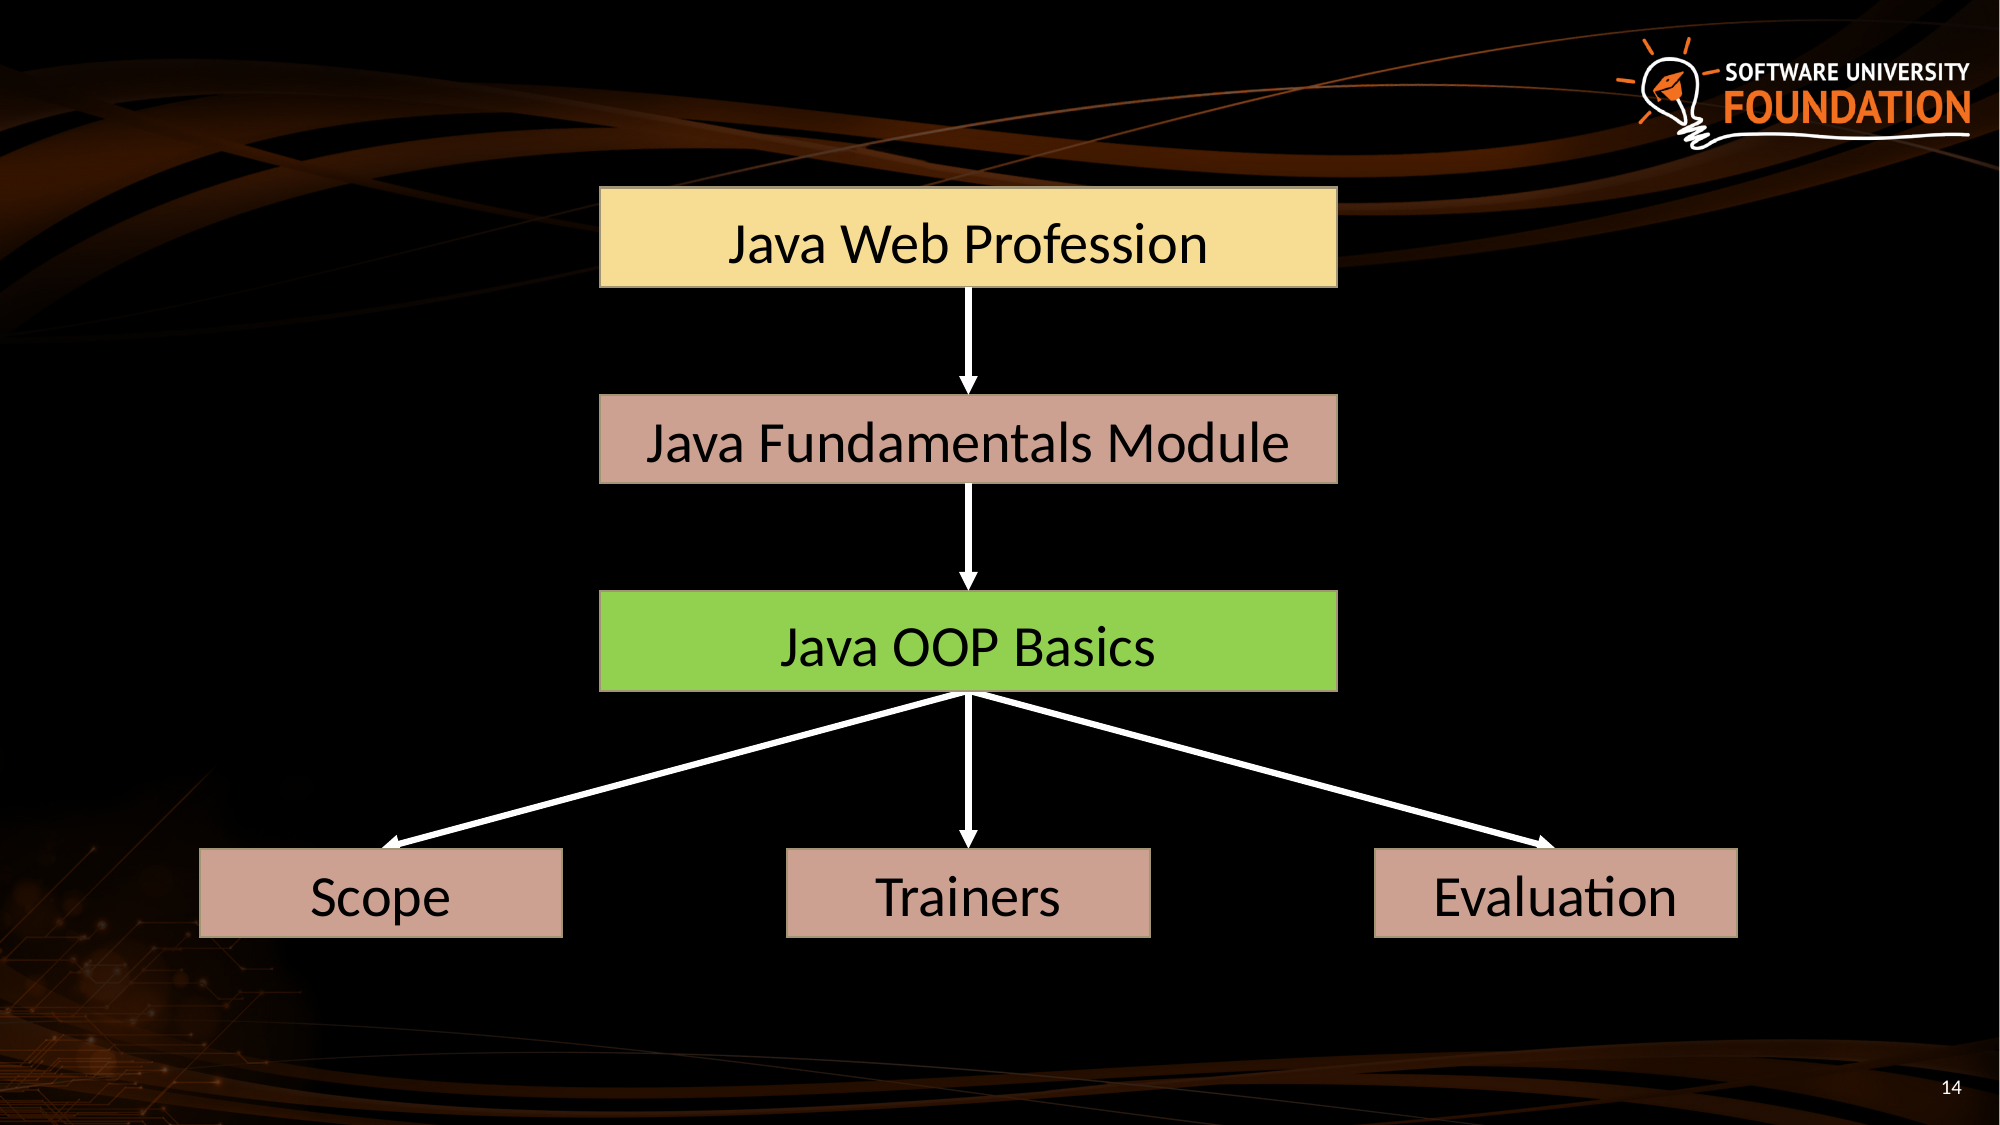

Java Web Profession
Java Fundamentals Module
Java OOP Basics
Scope
Trainers
Evaluation
14